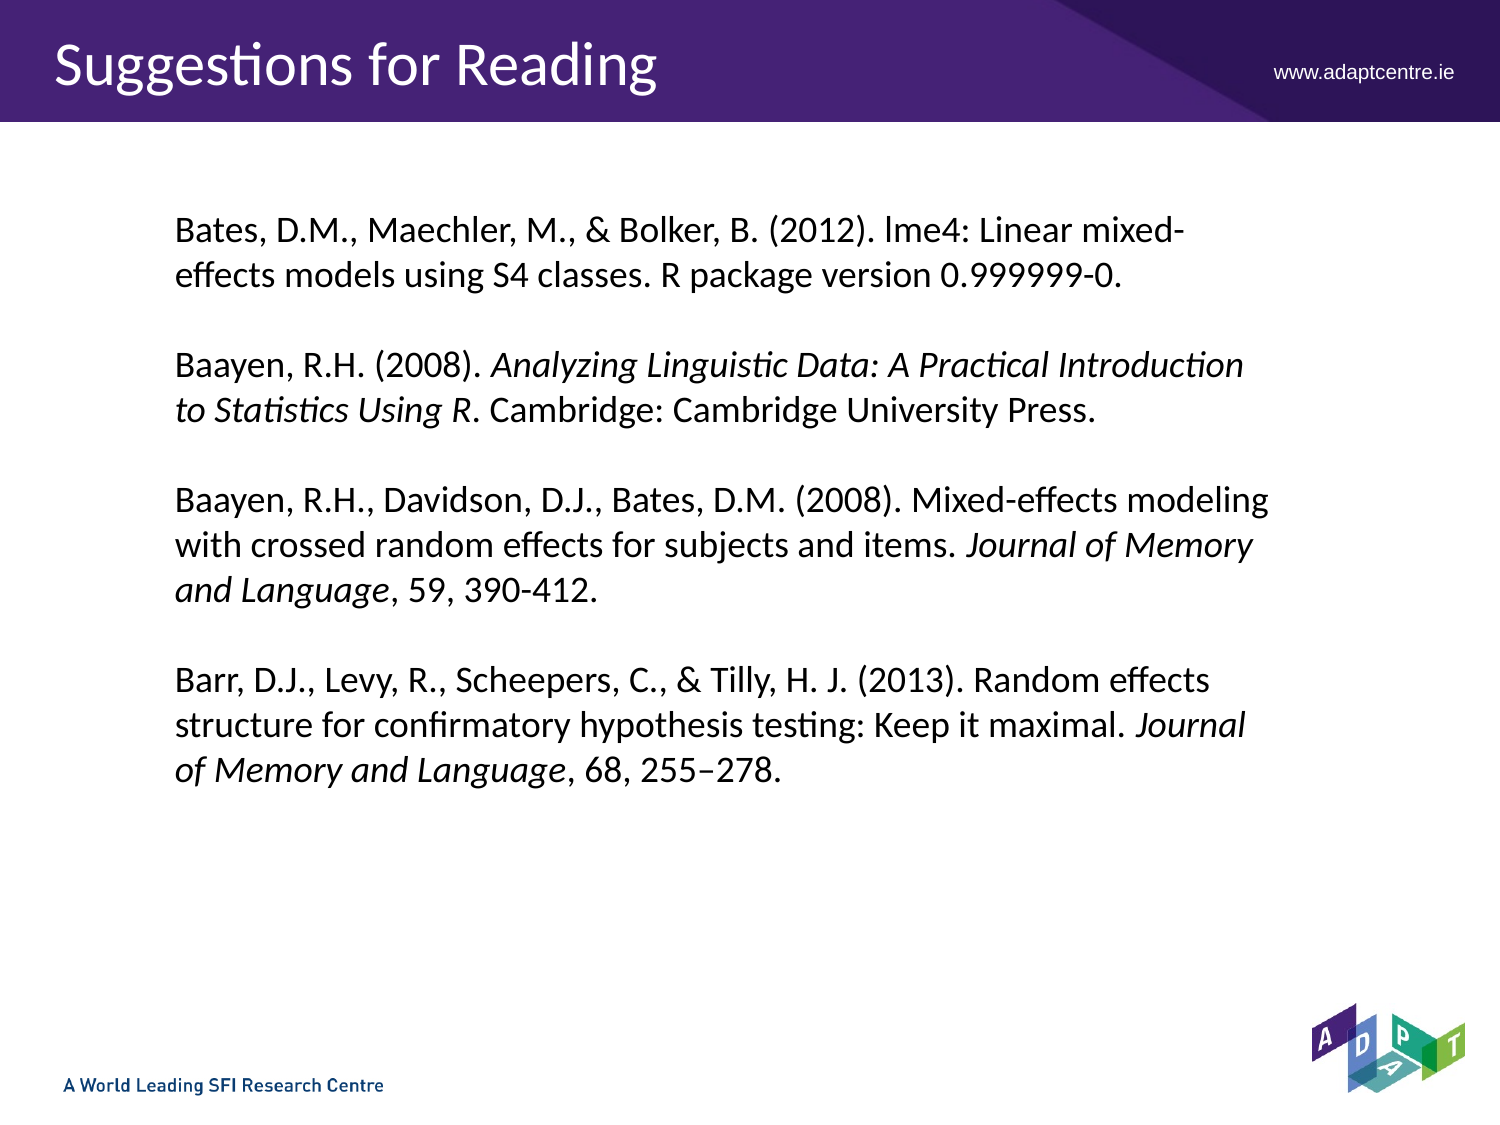

# Suggestions for Reading
Bates, D.M., Maechler, M., & Bolker, B. (2012). lme4: Linear mixed-effects models using S4 classes. R package version 0.999999-0.

Baayen, R.H. (2008). Analyzing Linguistic Data: A Practical Introduction to Statistics Using R. Cambridge: Cambridge University Press.

Baayen, R.H., Davidson, D.J., Bates, D.M. (2008). Mixed-effects modeling with crossed random effects for subjects and items. Journal of Memory and Language, 59, 390-412.

Barr, D.J., Levy, R., Scheepers, C., & Tilly, H. J. (2013). Random effects structure for confirmatory hypothesis testing: Keep it maximal. Journal of Memory and Language, 68, 255–278.